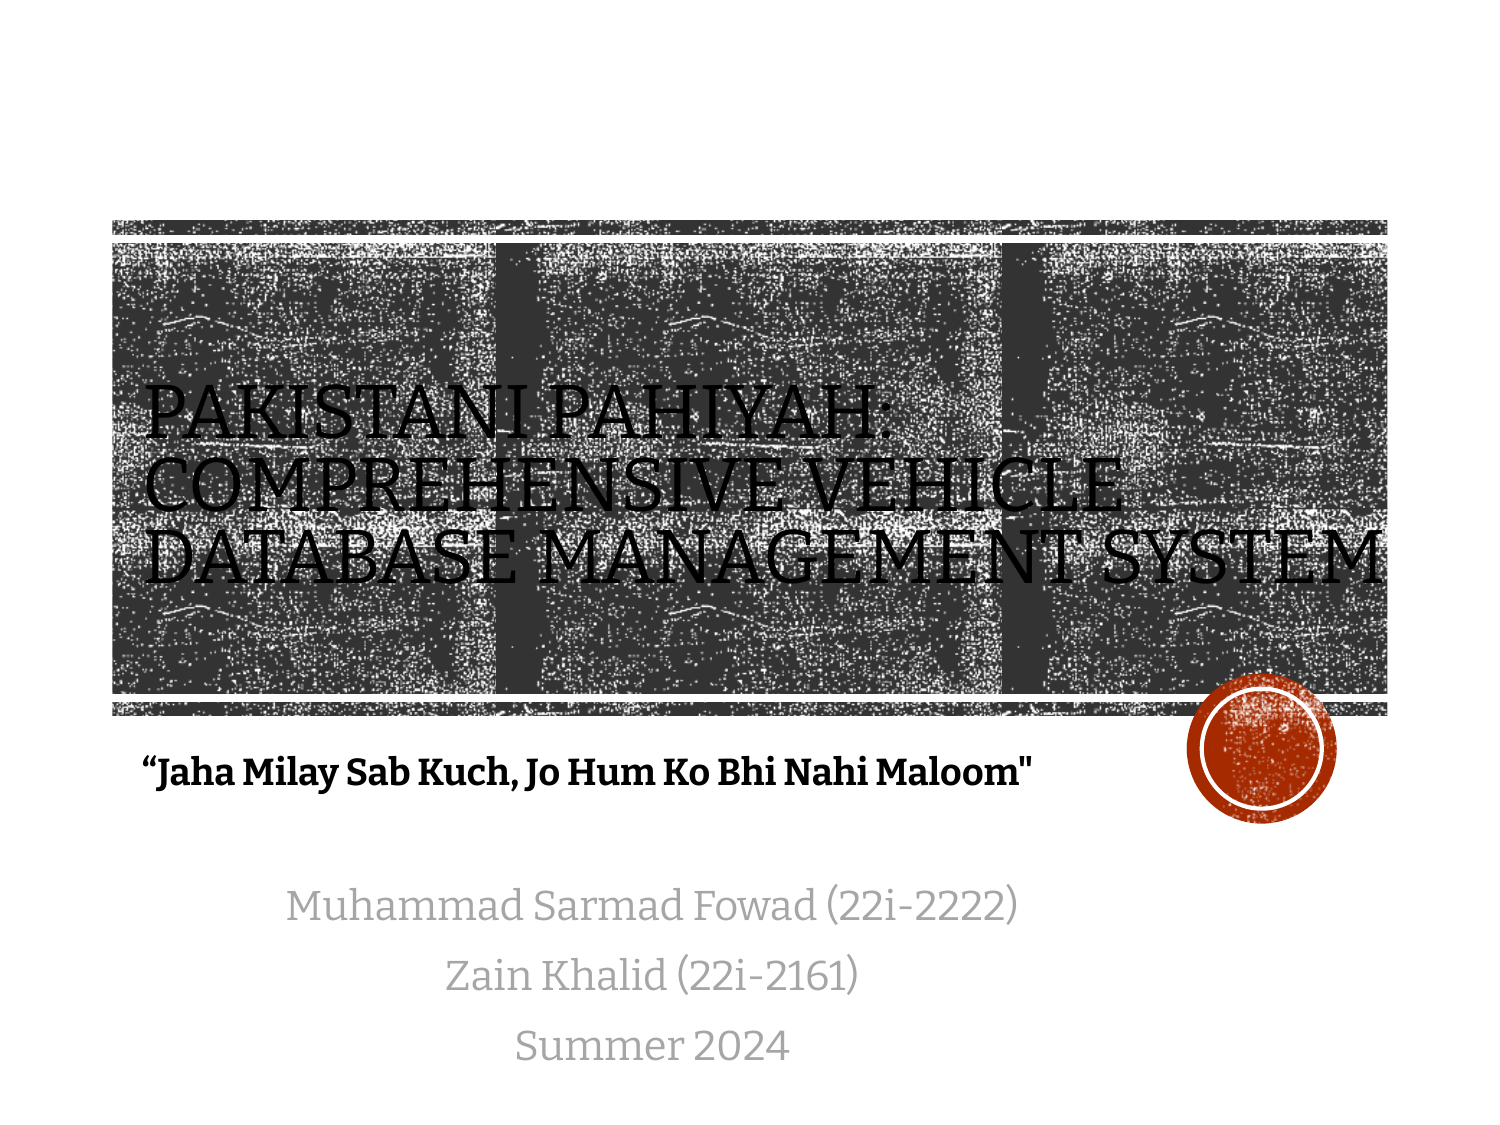

# Pakistani Pahiyah: Comprehensive Vehicle Database Management System
“Jaha Milay Sab Kuch, Jo Hum Ko Bhi Nahi Maloom"

Muhammad Sarmad Fowad (22i-2222)
Zain Khalid (22i-2161)
Summer 2024